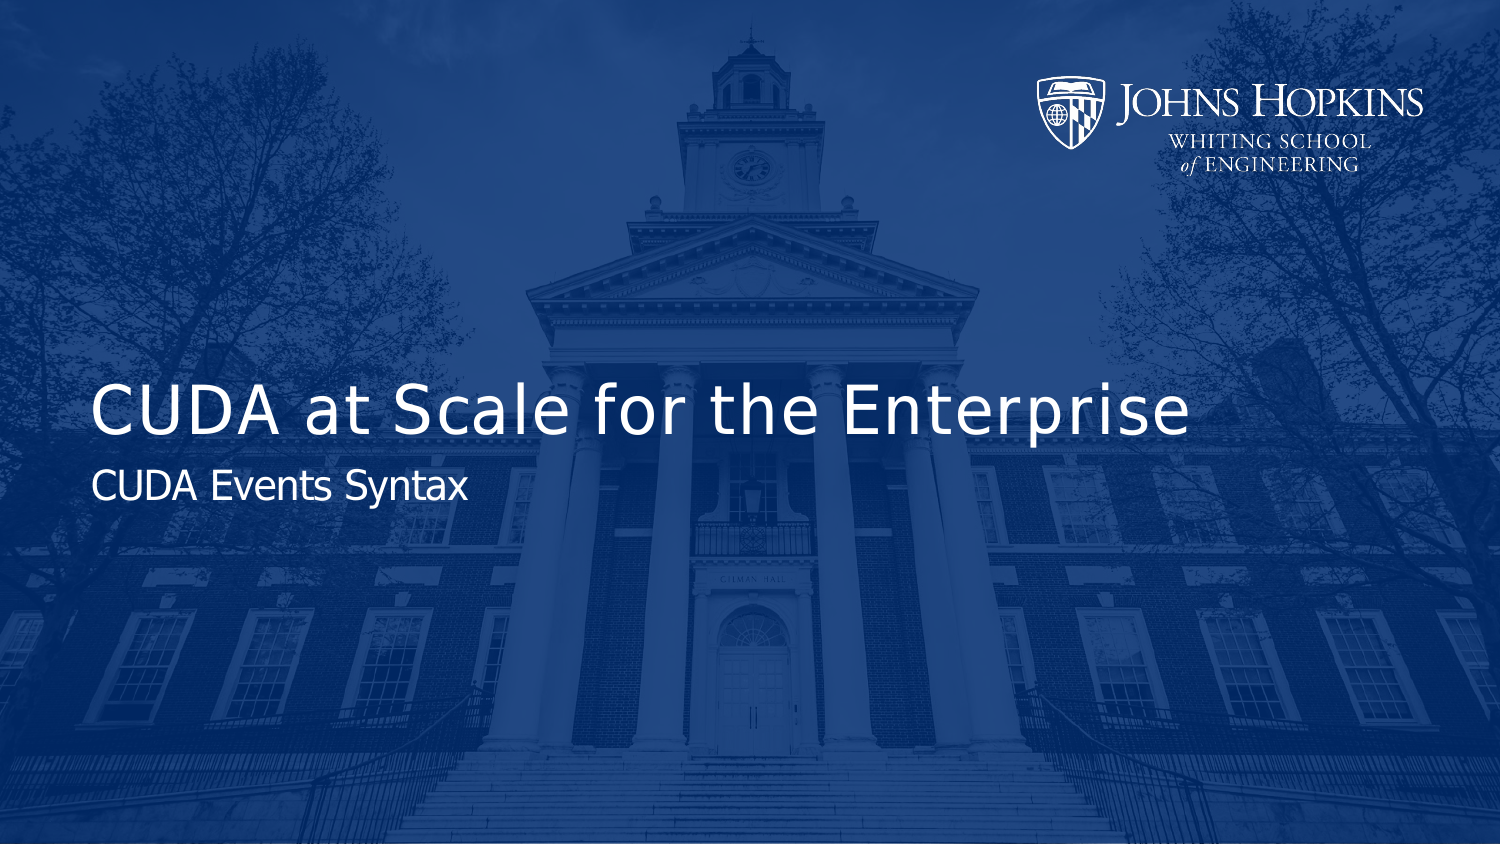

# CUDA at Scale for the Enterprise
CUDA Events Syntax